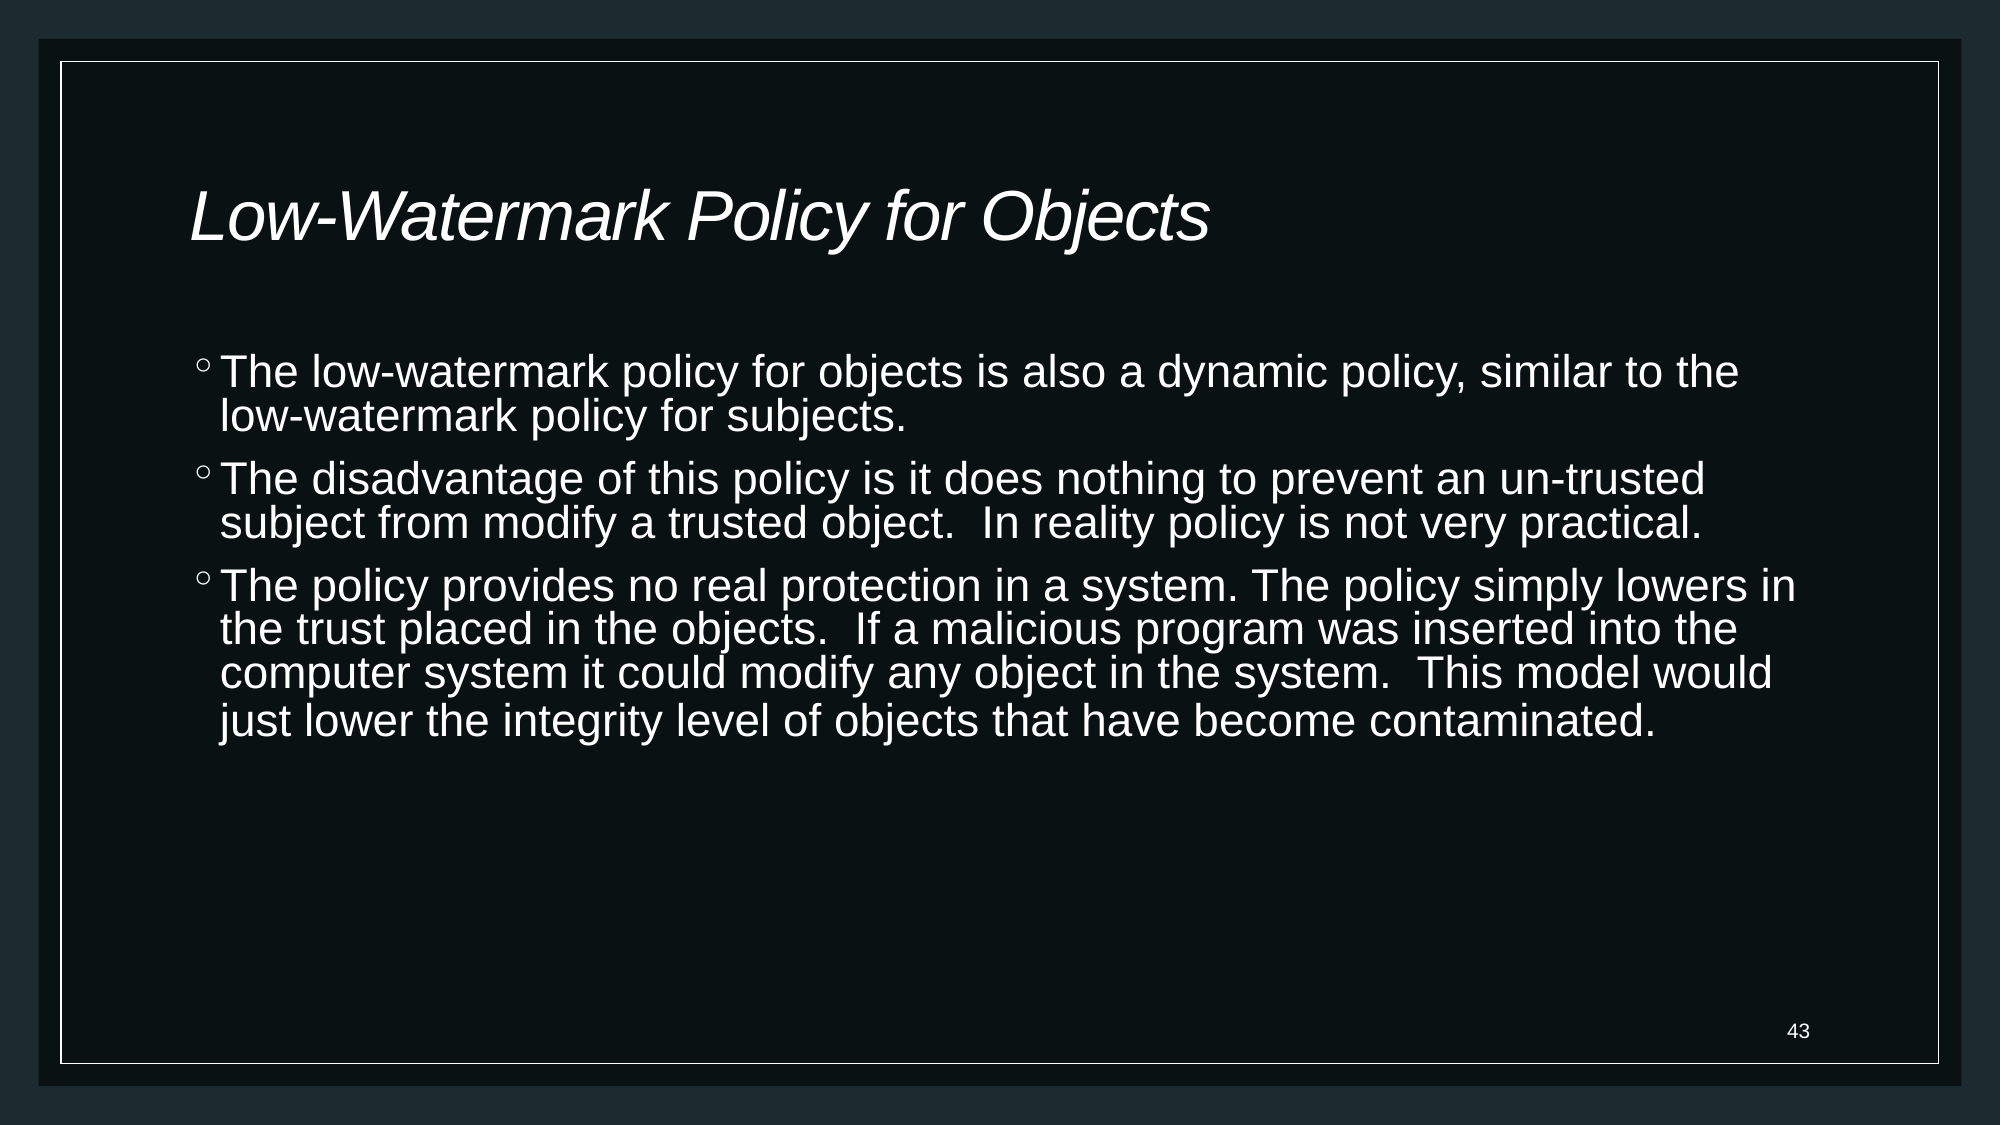

# Low-Watermark Policy for Objects
The low-watermark policy for objects is also a dynamic policy, similar to the low-watermark policy for subjects.
The disadvantage of this policy is it does nothing to prevent an un-trusted subject from modify a trusted object.  In reality policy is not very practical.
The policy provides no real protection in a system. The policy simply lowers in the trust placed in the objects.  If a malicious program was inserted into the computer system it could modify any object in the system.  This model would just lower the integrity level of objects that have become contaminated.
43